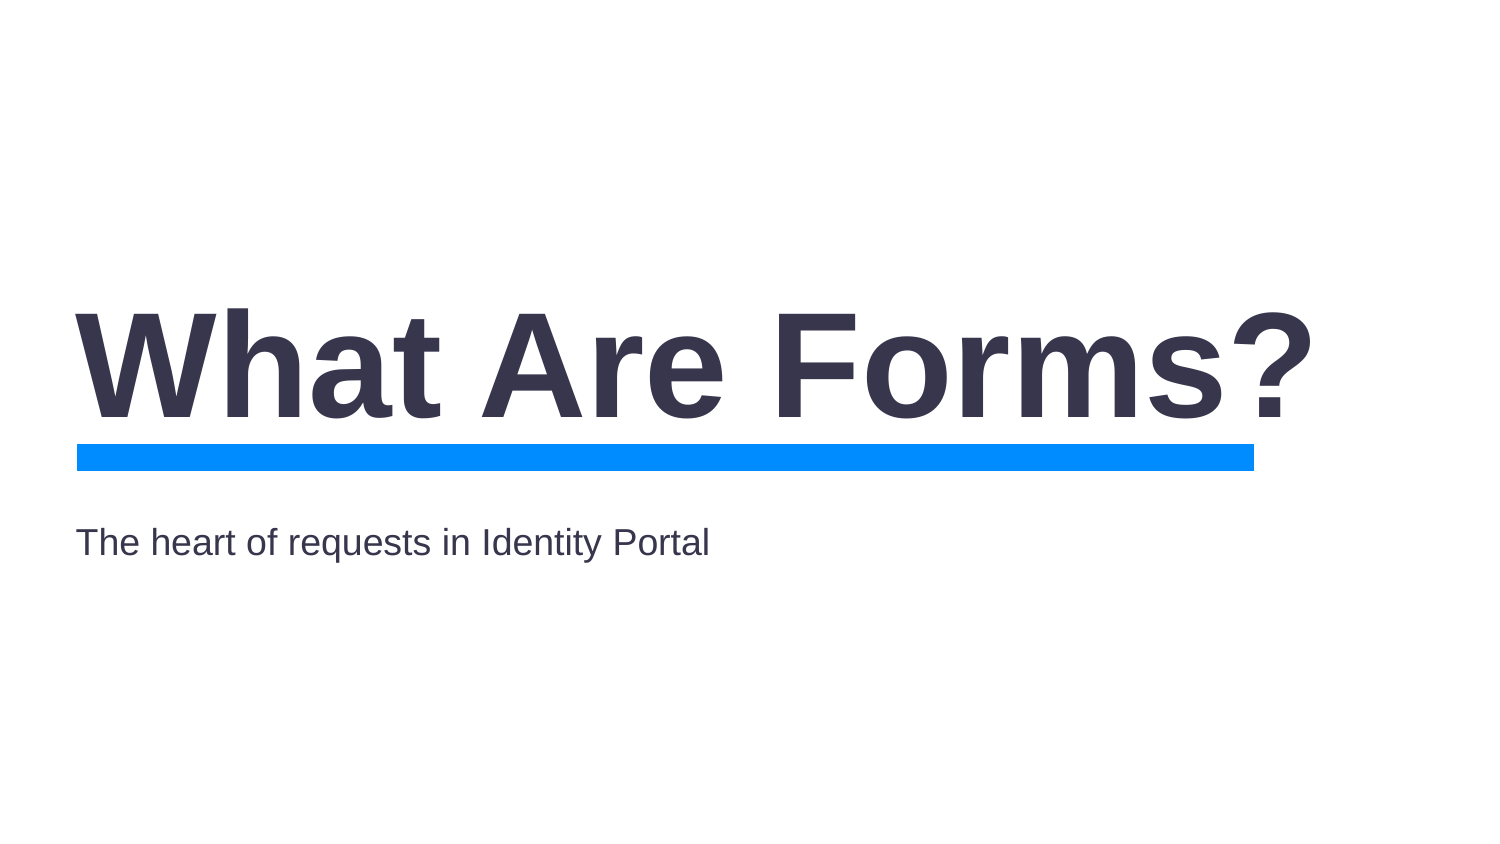

# What Are Forms?
The heart of requests in Identity Portal